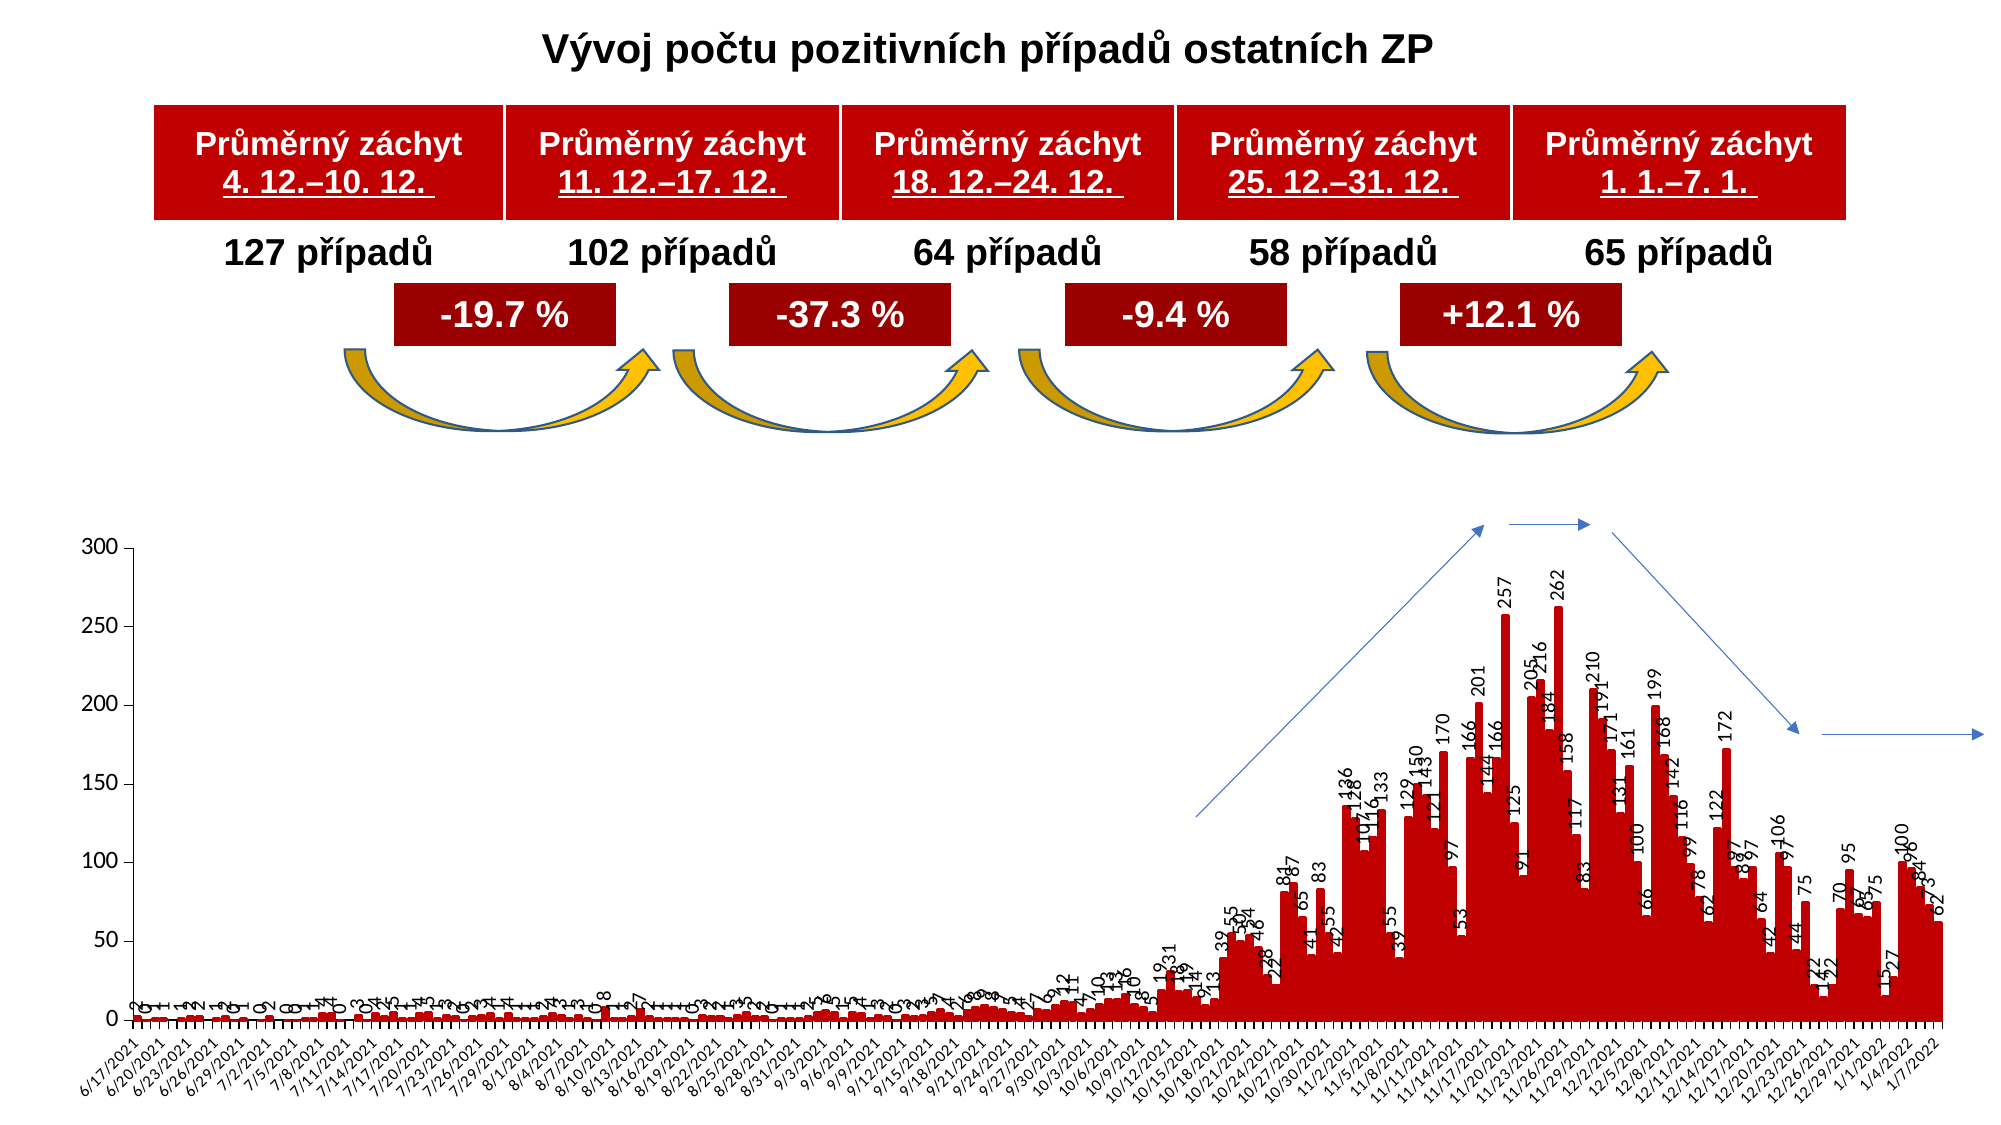

Vývoj počtu pozitivních případů ostatních ZP
| Průměrný záchyt |  |  | Průměrný záchyt |  |  | Průměrný záchyt |  |  | Průměrný záchyt |  |  | Průměrný záchyt |  |  |
| --- | --- | --- | --- | --- | --- | --- | --- | --- | --- | --- | --- | --- | --- | --- |
| 4. 12.–10. 12. |  |  | 11. 12.–17. 12. |  |  | 18. 12.–24. 12. |  |  | 25. 12.–31. 12. |  |  | 1. 1.–7. 1. |  |  |
| 127 případů |  |  | 102 případů |  |  | 64 případů |  |  | 58 případů |  |  | 65 případů |  |  |
|  |  | -19.7 % |  |  | -37.3 % |  |  | -9.4 % |  |  | +12.1 % |  |  |  |
|  |  |  |  |  |  |  |  |  |  |  |  |  |  |  |
|  |  |  |  |  |  |  |  |  |  |  |  |  |  |  |

### Chart

| Category |  |
|---|---|
| 44364 | 2.0 |
| 44365 | 0.0 |
| 44366 | 1.0 |
| 44367 | 1.0 |
| 44369 | 1.0 |
| 44370 | 2.0 |
| 44371 | 2.0 |
| 44373 | 1.0 |
| 44374 | 2.0 |
| 44375 | 0.0 |
| 44376 | 1.0 |
| 44378 | 0.0 |
| 44379 | 2.0 |
| 44381 | 0.0 |
| 44382 | 0.0 |
| 44383 | 1.0 |
| 44384 | 1.0 |
| 44385 | 4.0 |
| 44386 | 4.0 |
| 44387 | 0.0 |
| 44389 | 3.0 |
| 44390 | 0.0 |
| 44391 | 4.0 |
| 44392 | 2.0 |
| 44393 | 5.0 |
| 44394 | 1.0 |
| 44395 | 1.0 |
| 44396 | 4.0 |
| 44397 | 5.0 |
| 44398 | 1.0 |
| 44399 | 3.0 |
| 44400 | 2.0 |
| 44401 | 0.0 |
| 44402 | 2.0 |
| 44403 | 3.0 |
| 44404 | 4.0 |
| 44405 | 1.0 |
| 44406 | 4.0 |
| 44407 | 1.0 |
| 44408 | 1.0 |
| 44409 | 1.0 |
| 44410 | 2.0 |
| 44411 | 4.0 |
| 44412 | 3.0 |
| 44413 | 1.0 |
| 44414 | 3.0 |
| 44415 | 1.0 |
| 44416 | 0.0 |
| 44417 | 8.0 |
| 44418 | 1.0 |
| 44419 | 1.0 |
| 44420 | 2.0 |
| 44421 | 7.0 |
| 44422 | 2.0 |
| 44423 | 1.0 |
| 44424 | 1.0 |
| 44425 | 1.0 |
| 44426 | 1.0 |
| 44427 | 0.0 |
| 44428 | 3.0 |
| 44429 | 2.0 |
| 44430 | 2.0 |
| 44431 | 1.0 |
| 44432 | 3.0 |
| 44433 | 5.0 |
| 44434 | 2.0 |
| 44435 | 2.0 |
| 44436 | 0.0 |
| 44437 | 1.0 |
| 44438 | 1.0 |
| 44439 | 1.0 |
| 44440 | 2.0 |
| 44441 | 5.0 |
| 44442 | 6.0 |
| 44443 | 5.0 |
| 44444 | 1.0 |
| 44445 | 5.0 |
| 44446 | 4.0 |
| 44447 | 1.0 |
| 44448 | 3.0 |
| 44449 | 2.0 |
| 44450 | 0.0 |
| 44451 | 3.0 |
| 44452 | 2.0 |
| 44453 | 3.0 |
| 44454 | 5.0 |
| 44455 | 7.0 |
| 44456 | 4.0 |
| 44457 | 2.0 |
| 44458 | 6.0 |
| 44459 | 8.0 |
| 44460 | 9.0 |
| 44461 | 8.0 |
| 44462 | 7.0 |
| 44463 | 5.0 |
| 44464 | 4.0 |
| 44465 | 2.0 |
| 44466 | 7.0 |
| 44467 | 6.0 |
| 44468 | 9.0 |
| 44469 | 12.0 |
| 44470 | 11.0 |
| 44471 | 4.0 |
| 44472 | 7.0 |
| 44473 | 10.0 |
| 44474 | 13.0 |
| 44475 | 13.0 |
| 44476 | 16.0 |
| 44477 | 10.0 |
| 44478 | 8.0 |
| 44479 | 5.0 |
| 44480 | 19.0 |
| 44481 | 31.0 |
| 44482 | 18.0 |
| 44483 | 19.0 |
| 44484 | 14.0 |
| 44485 | 9.0 |
| 44486 | 13.0 |
| 44487 | 39.0 |
| 44488 | 55.0 |
| 44489 | 50.0 |
| 44490 | 54.0 |
| 44491 | 46.0 |
| 44492 | 28.0 |
| 44493 | 22.0 |
| 44494 | 81.0 |
| 44495 | 87.0 |
| 44496 | 65.0 |
| 44497 | 41.0 |
| 44498 | 83.0 |
| 44499 | 55.0 |
| 44500 | 42.0 |
| 44501 | 136.0 |
| 44502 | 128.0 |
| 44503 | 107.0 |
| 44504 | 116.0 |
| 44505 | 133.0 |
| 44506 | 55.0 |
| 44507 | 39.0 |
| 44508 | 129.0 |
| 44509 | 150.0 |
| 44510 | 143.0 |
| 44511 | 121.0 |
| 44512 | 170.0 |
| 44513 | 97.0 |
| 44514 | 53.0 |
| 44515 | 166.0 |
| 44516 | 201.0 |
| 44517 | 144.0 |
| 44518 | 166.0 |
| 44519 | 257.0 |
| 44520 | 125.0 |
| 44521 | 91.0 |
| 44522 | 205.0 |
| 44523 | 216.0 |
| 44524 | 184.0 |
| 44525 | 262.0 |
| 44526 | 158.0 |
| 44527 | 117.0 |
| 44528 | 83.0 |
| 44529 | 210.0 |
| 44530 | 191.0 |
| 44531 | 171.0 |
| 44532 | 131.0 |
| 44533 | 161.0 |
| 44534 | 100.0 |
| 44535 | 66.0 |
| 44536 | 199.0 |
| 44537 | 168.0 |
| 44538 | 142.0 |
| 44539 | 116.0 |
| 44540 | 99.0 |
| 44541 | 78.0 |
| 44542 | 62.0 |
| 44543 | 122.0 |
| 44544 | 172.0 |
| 44545 | 97.0 |
| 44546 | 89.0 |
| 44547 | 97.0 |
| 44548 | 64.0 |
| 44549 | 42.0 |
| 44550 | 106.0 |
| 44551 | 97.0 |
| 44552 | 44.0 |
| 44553 | 75.0 |
| 44554 | 22.0 |
| 44555 | 14.0 |
| 44556 | 22.0 |
| 44557 | 70.0 |
| 44558 | 95.0 |
| 44559 | 67.0 |
| 44560 | 65.0 |
| 44561 | 75.0 |
| 44562 | 15.0 |
| 44563 | 27.0 |
| 44564 | 100.0 |
| 44565 | 96.0 |
| 44566 | 84.0 |
| 44567 | 73.0 |
| 44568 | 62.0 |